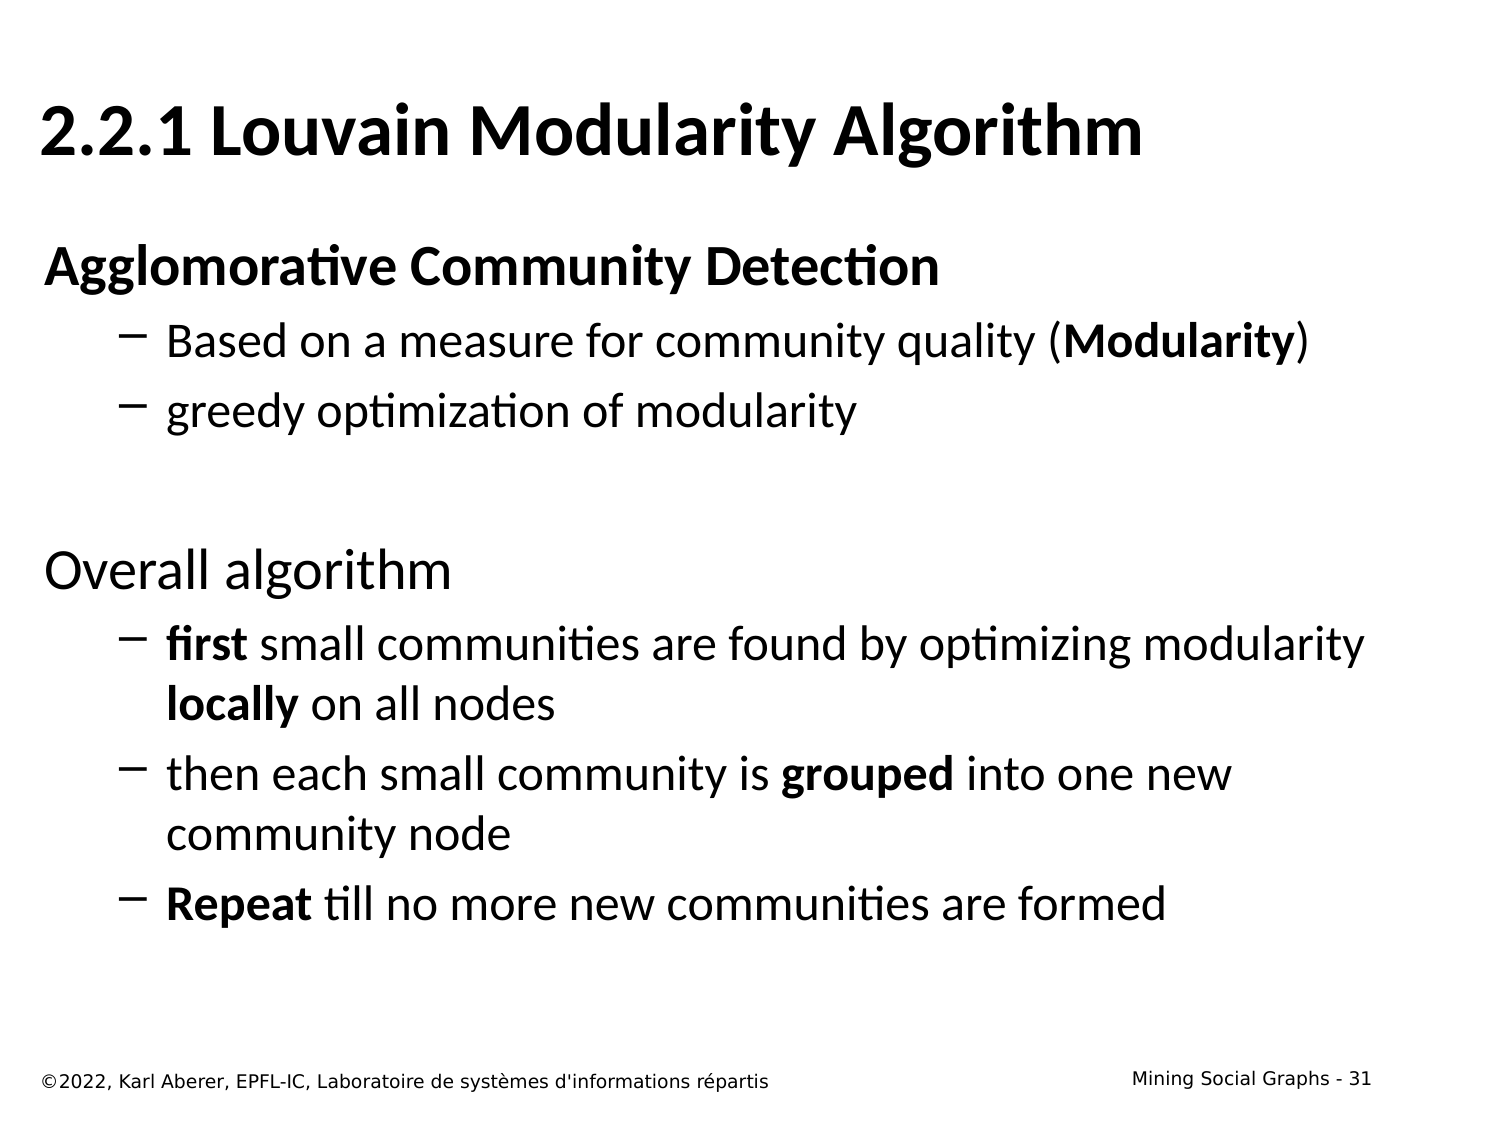

# 2.2.1 Louvain Modularity Algorithm
Agglomorative Community Detection
Based on a measure for community quality (Modularity)
greedy optimization of modularity

Overall algorithm
first small communities are found by optimizing modularity locally on all nodes
then each small community is grouped into one new community node
Repeat till no more new communities are formed

©2022, Karl Aberer, EPFL-IC, Laboratoire de systèmes d'informations répartis